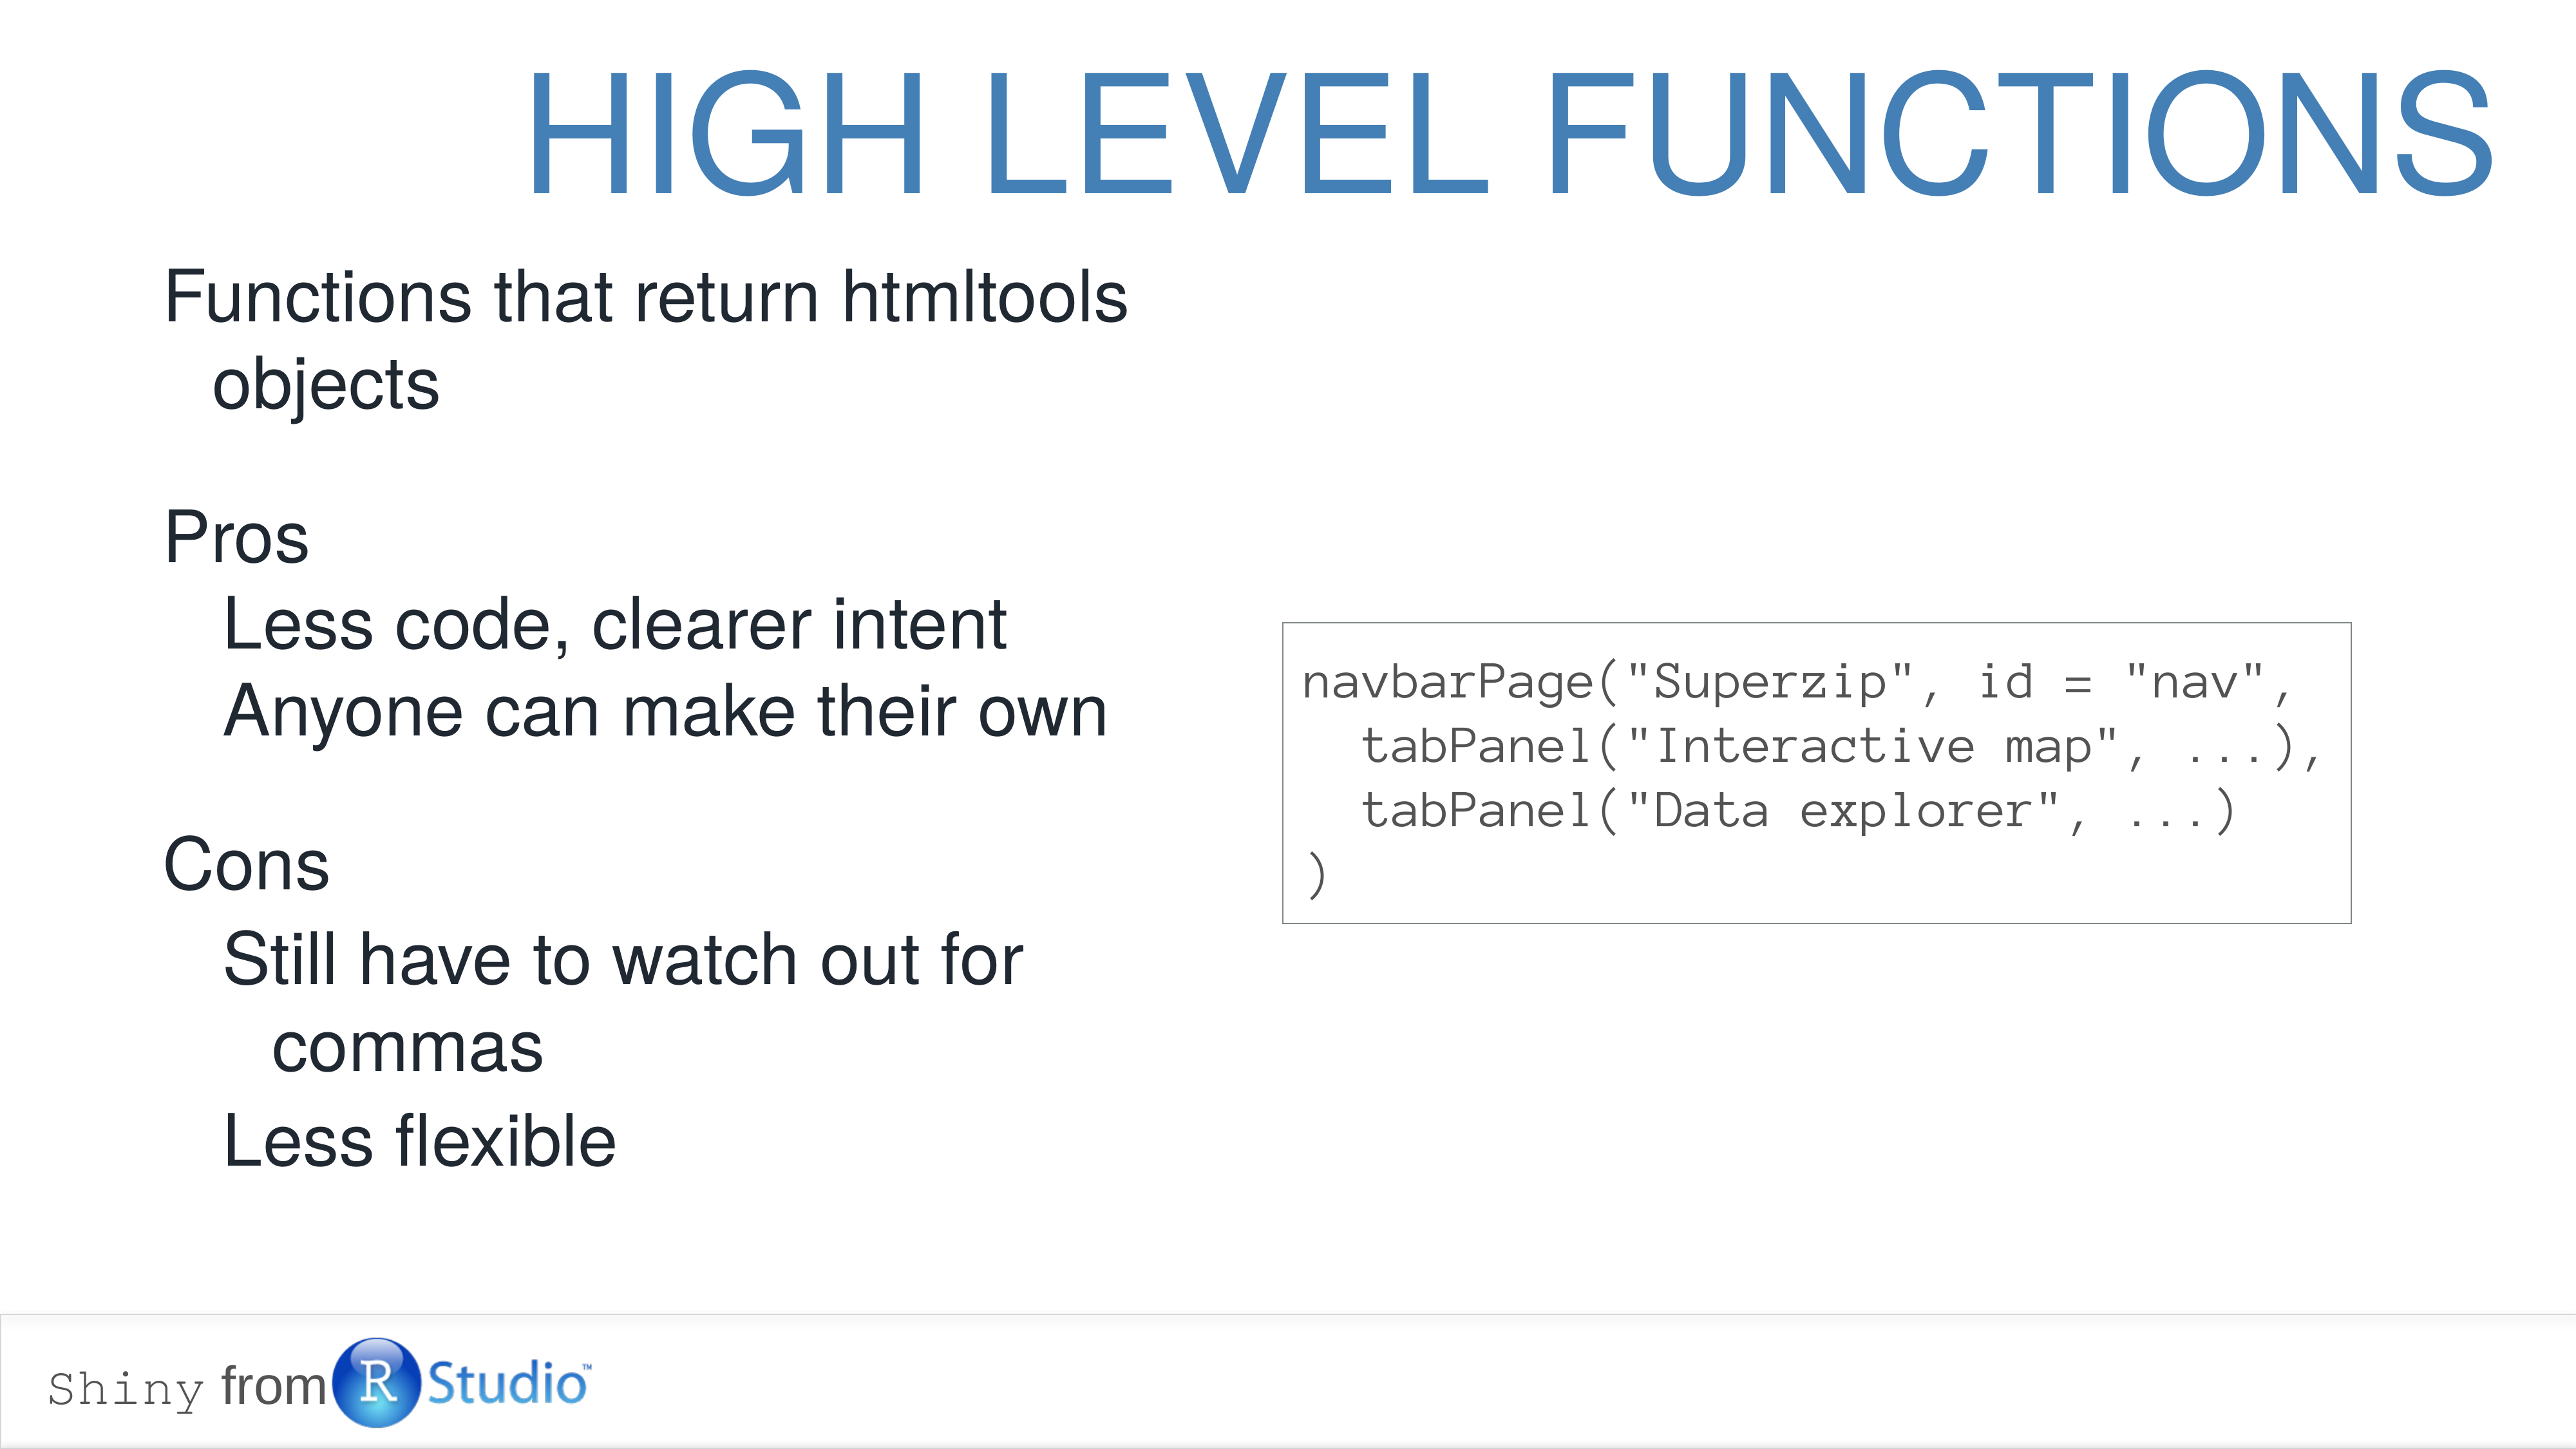

# High Level Functions
Functions that return htmltools objects
Pros
Less code, clearer intent
Anyone can make their own
Cons
Still have to watch out for commas
Less flexible
navbarPage("Superzip", id = "nav",
  tabPanel("Interactive map", ...),
  tabPanel("Data explorer", ...)
)